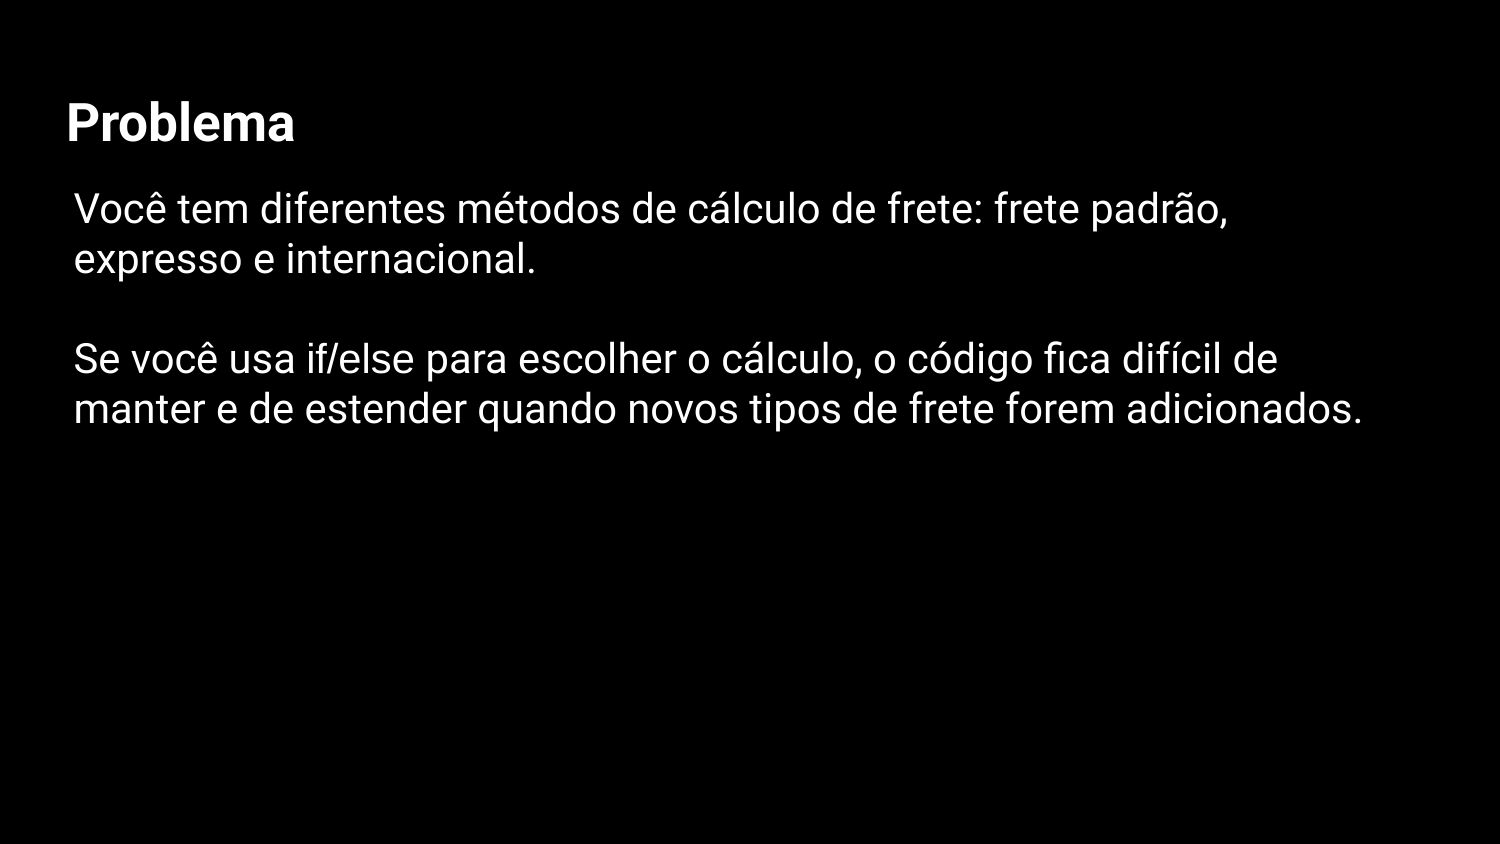

# Problema
Você tem diferentes métodos de cálculo de frete: frete padrão, expresso e internacional.

Se você usa if/else para escolher o cálculo, o código fica difícil de manter e de estender quando novos tipos de frete forem adicionados.